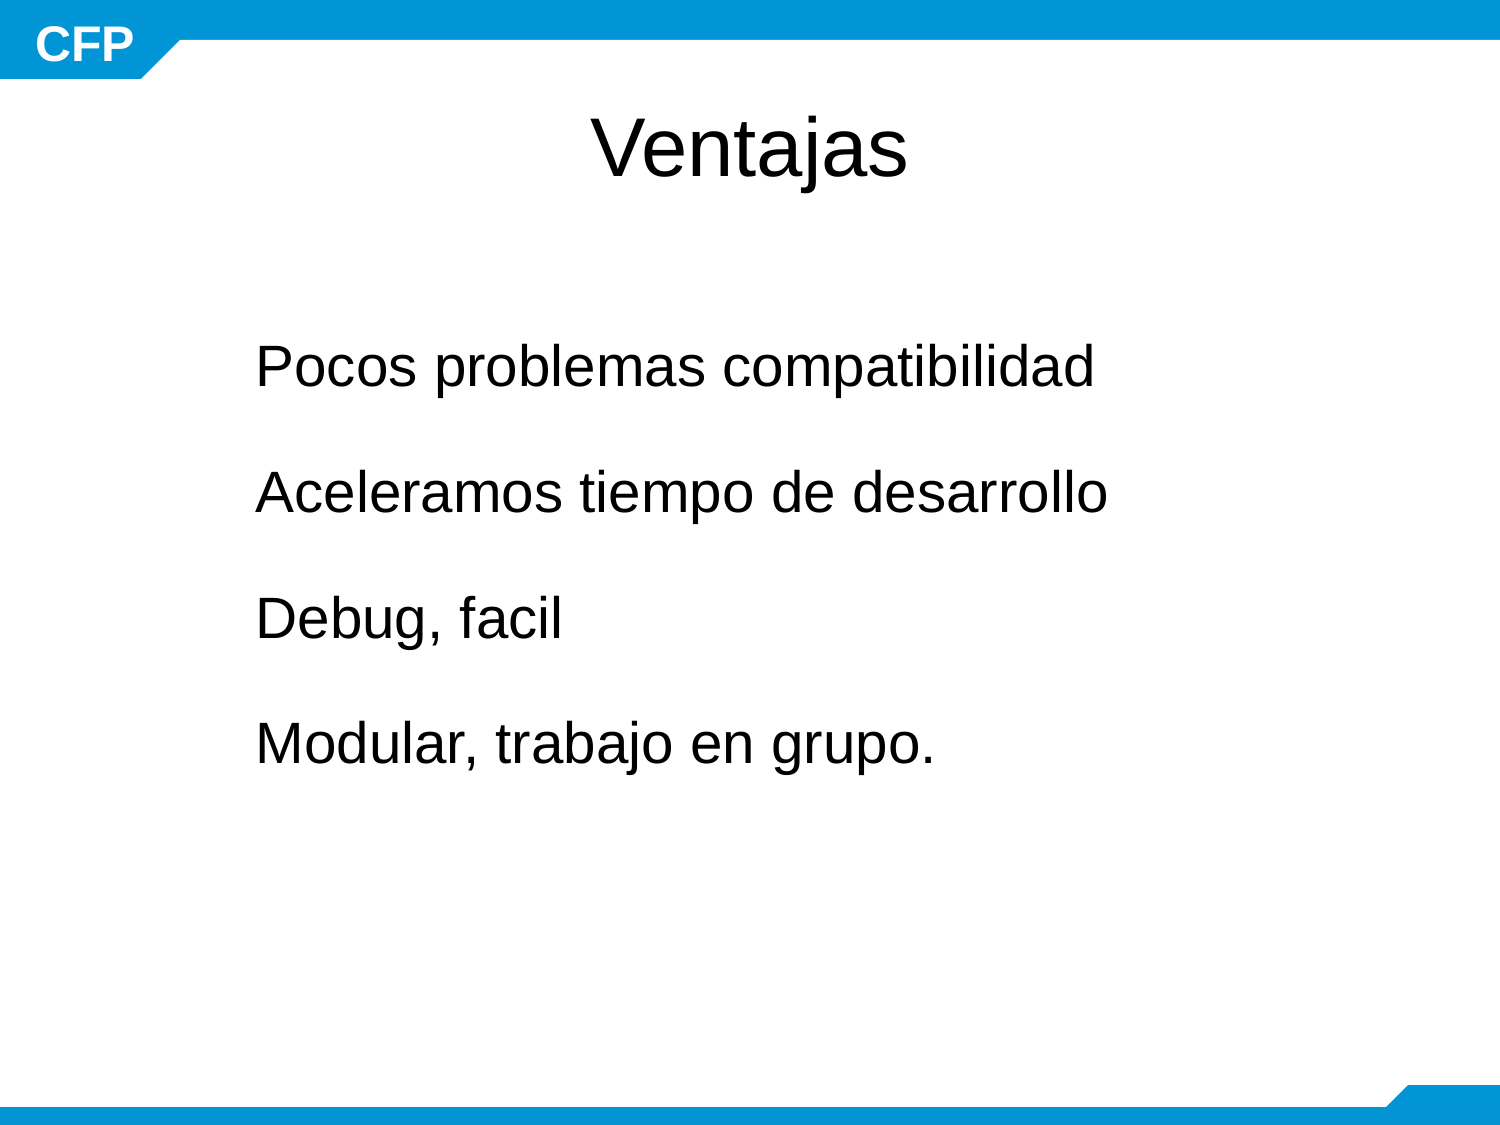

# Ventajas
Pocos problemas compatibilidad
Aceleramos tiempo de desarrollo
Debug, facil
Modular, trabajo en grupo.